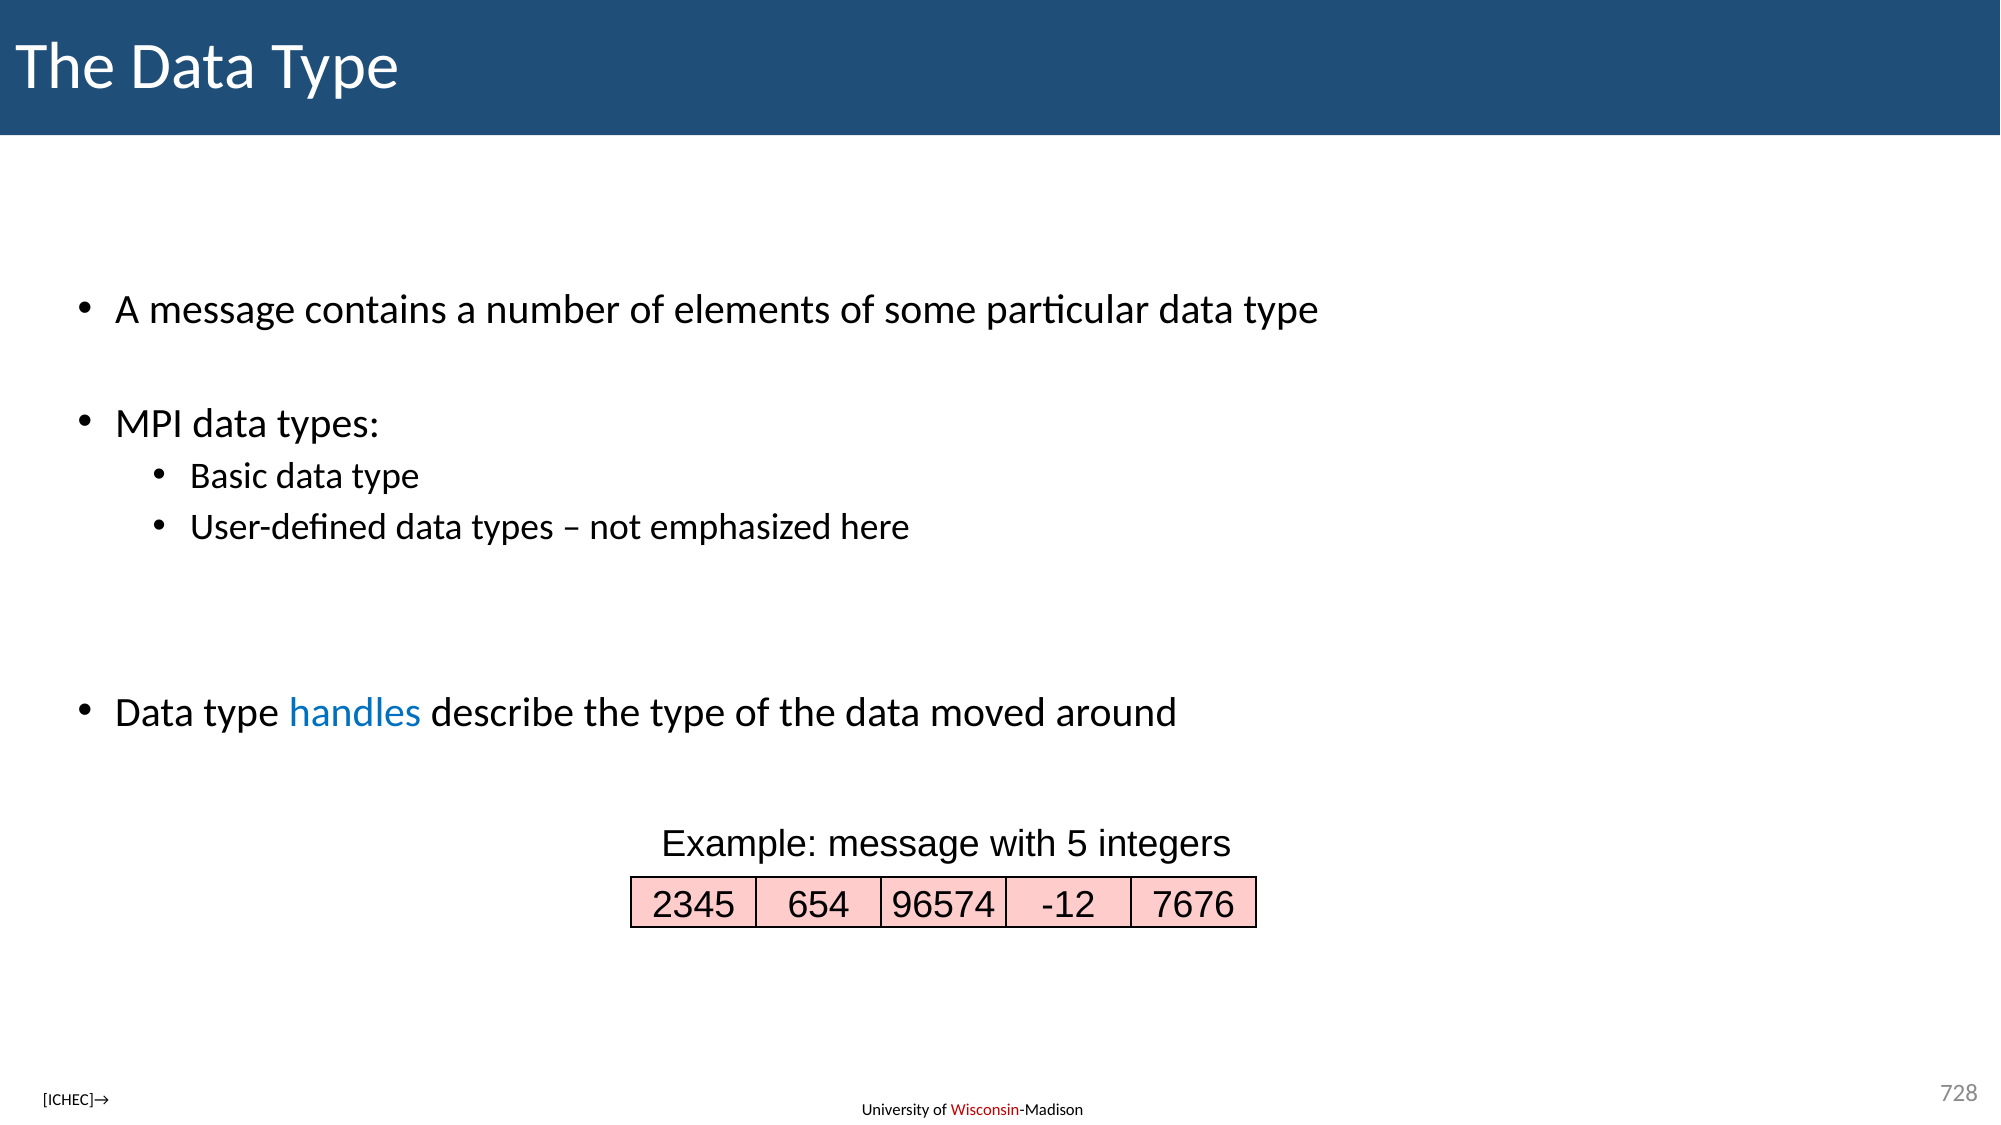

# The Data Type
A message contains a number of elements of some particular data type

MPI data types:
Basic data type
User-defined data types – not emphasized here

Data type handles describe the type of the data moved around
Example: message with 5 integers
2345
654
96574
-12
7676
728
[ICHEC]→